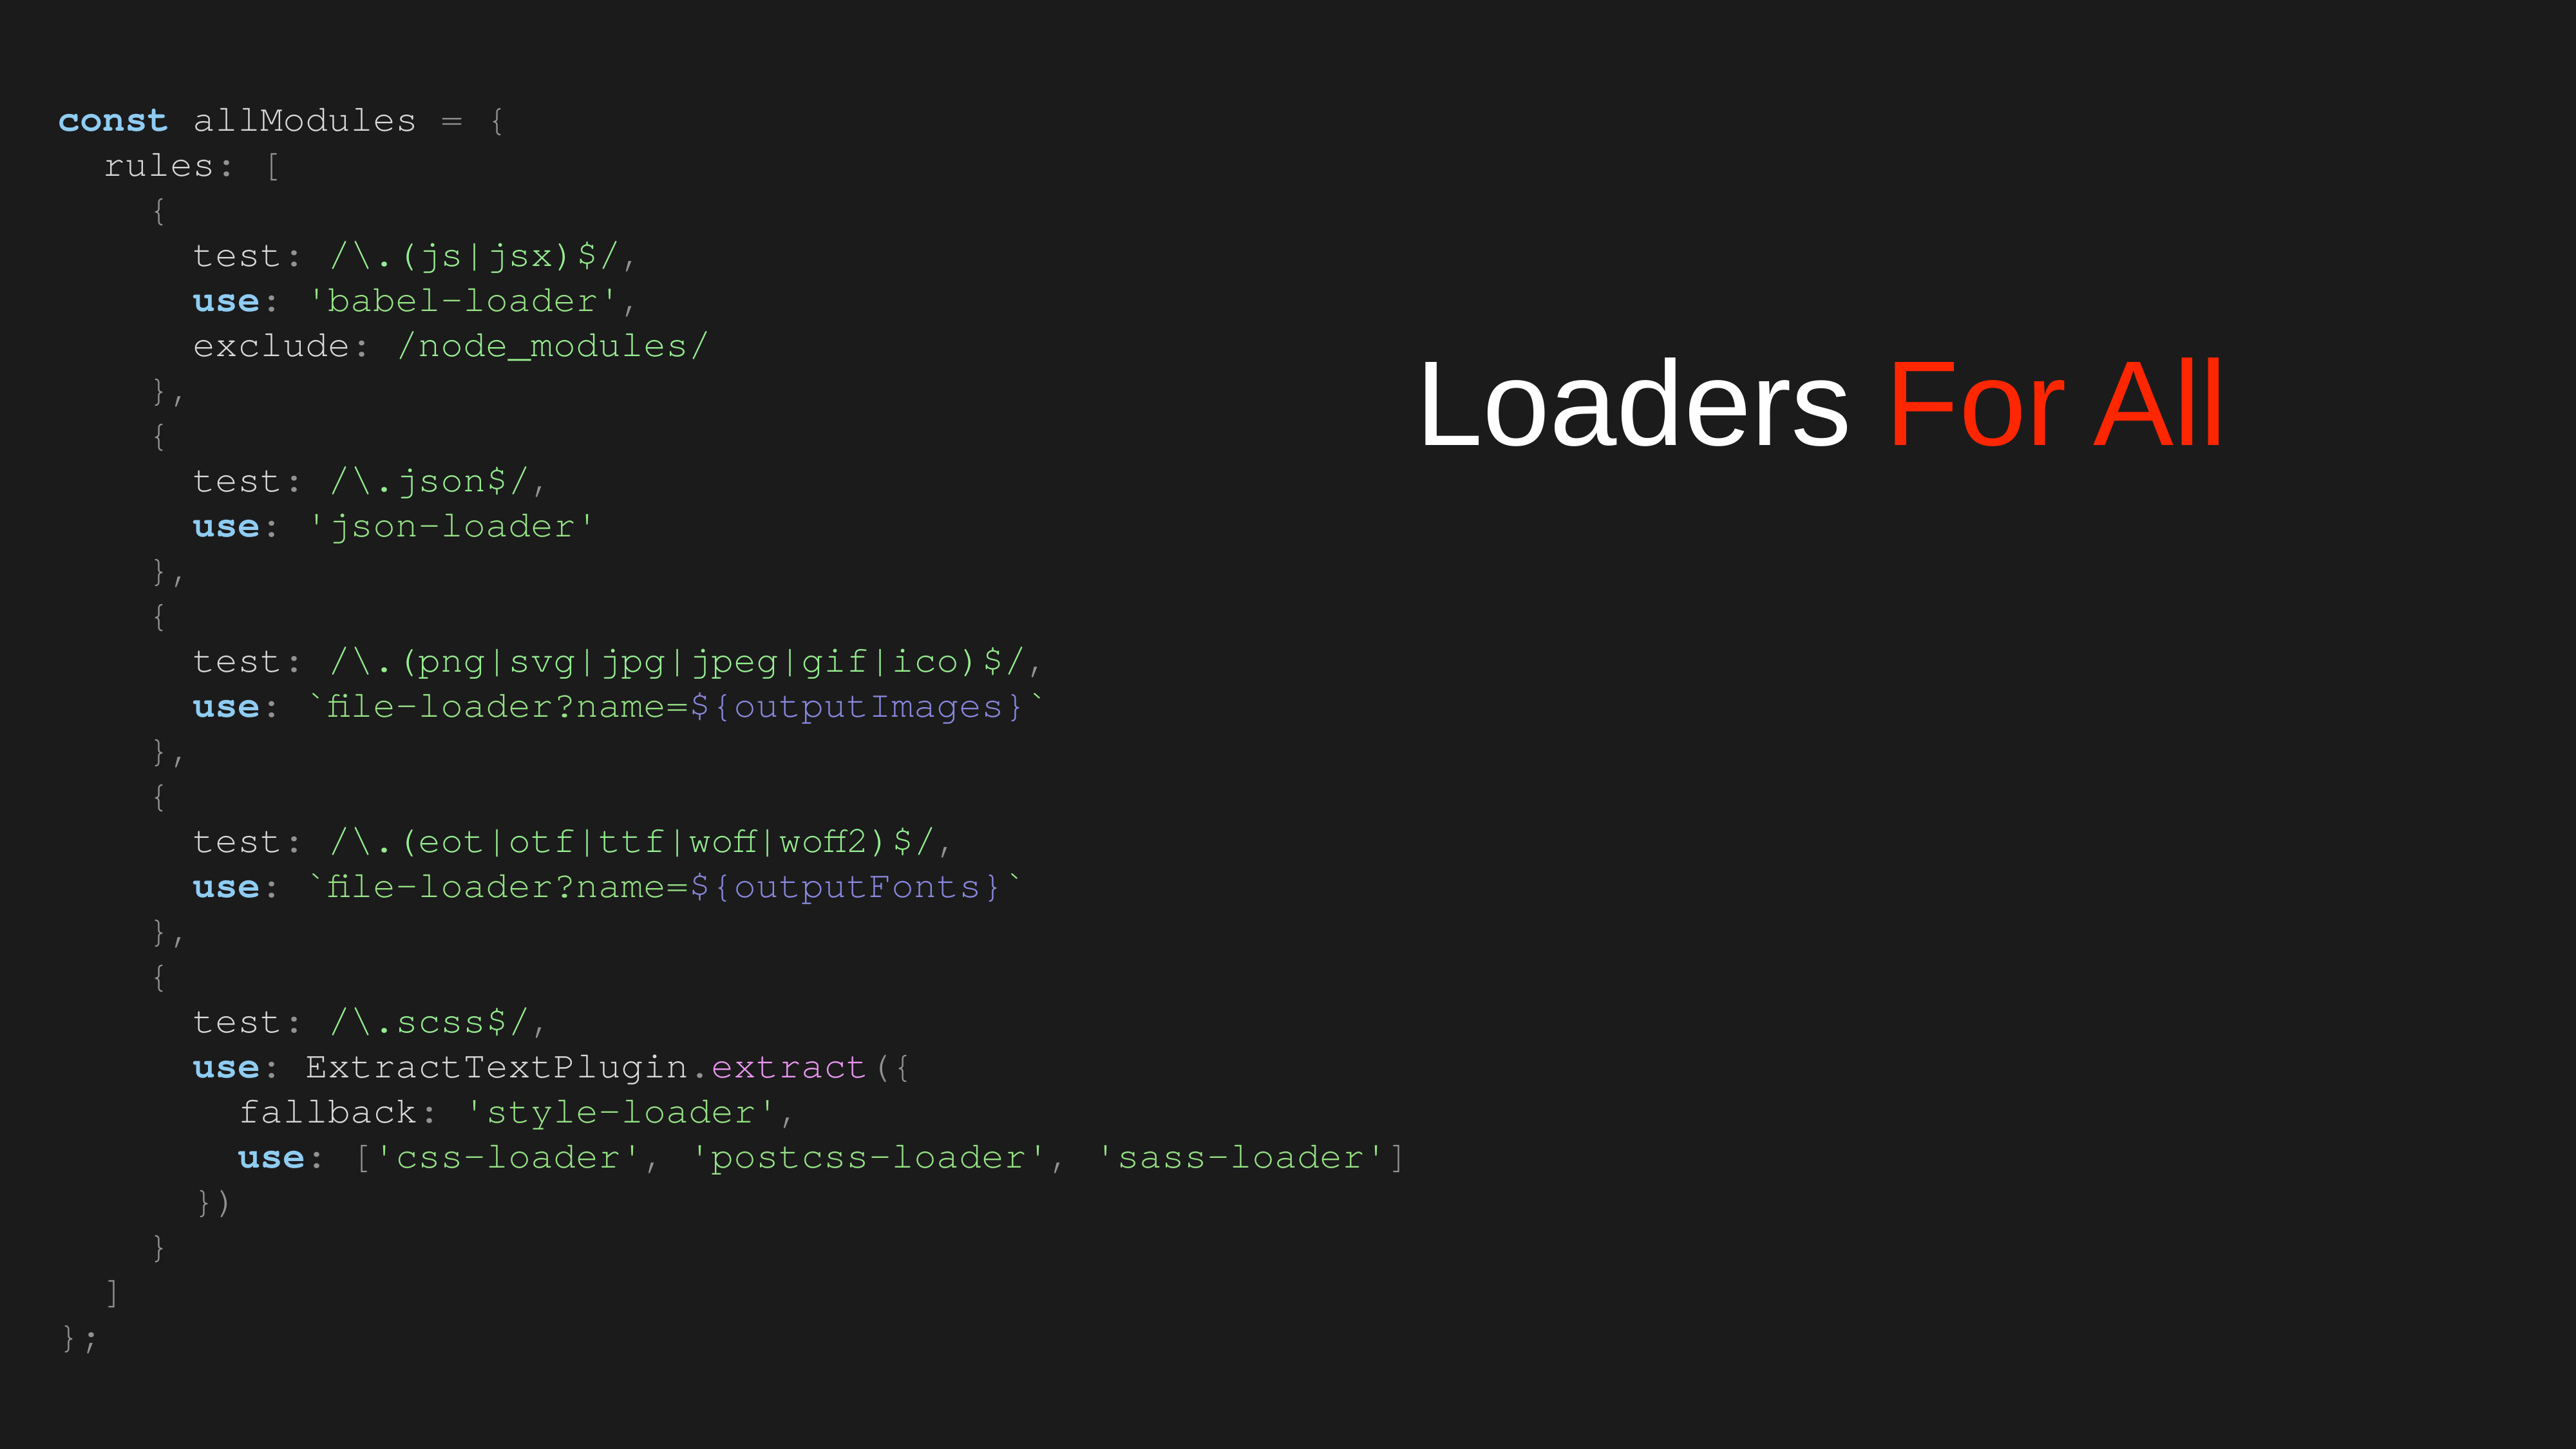

const allModules = {
  rules: [
    {
      test: /\.(js|jsx)$/,
      use: 'babel-loader',
      exclude: /node_modules/
    },
    {
      test: /\.json$/,
      use: 'json-loader'
    },
    {
      test: /\.(png|svg|jpg|jpeg|gif|ico)$/,
      use: `file-loader?name=${outputImages}`
    },
    {
      test: /\.(eot|otf|ttf|woff|woff2)$/,
      use: `file-loader?name=${outputFonts}`
    },
    {
      test: /\.scss$/,
      use: ExtractTextPlugin.extract({
        fallback: 'style-loader',
        use: ['css-loader', 'postcss-loader', 'sass-loader']
      })
    }
  ]
};
Loaders For All